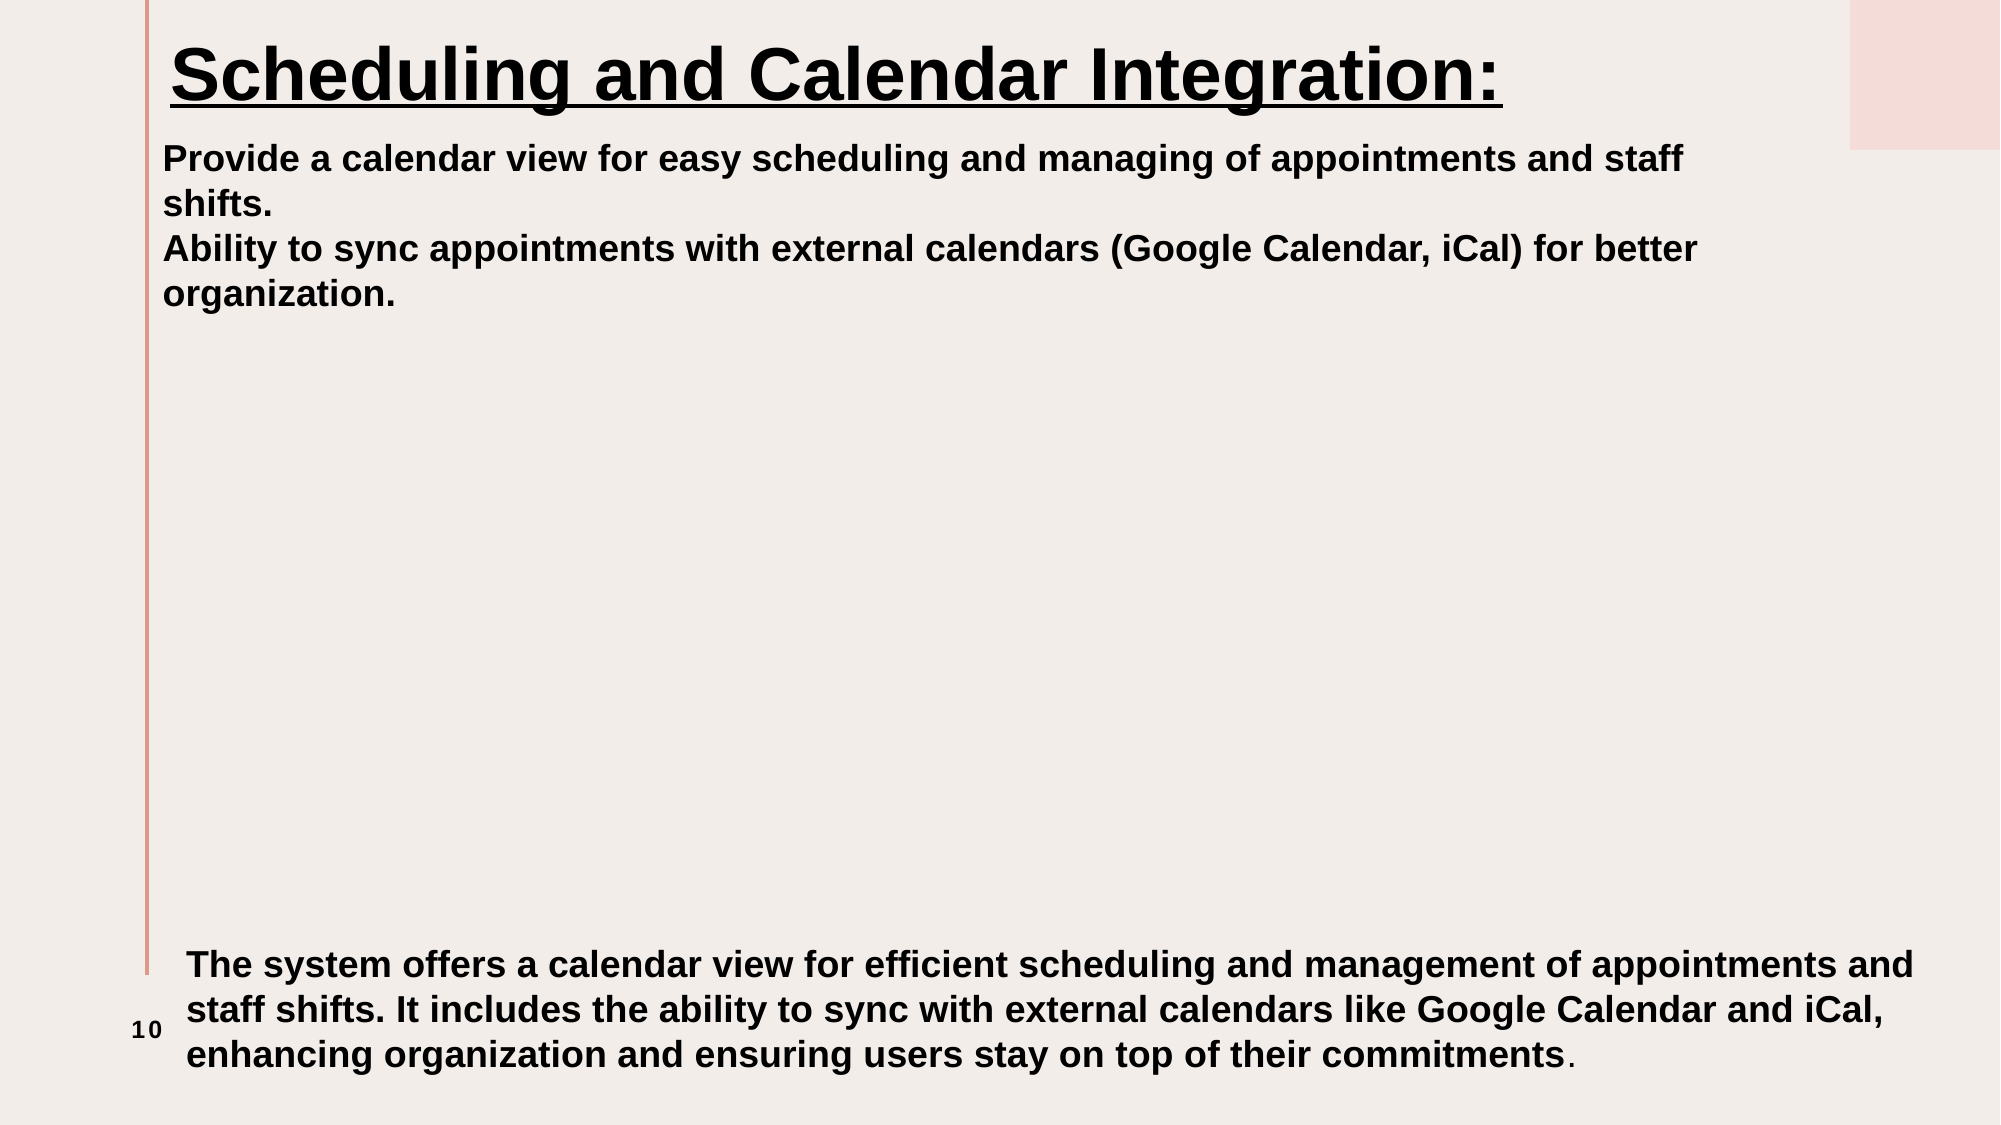

# Scheduling and Calendar Integration:
Provide a calendar view for easy scheduling and managing of appointments and staff shifts.
Ability to sync appointments with external calendars (Google Calendar, iCal) for better
organization.
The system offers a calendar view for efficient scheduling and management of appointments and staff shifts. It includes the ability to sync with external calendars like Google Calendar and iCal, enhancing organization and ensuring users stay on top of their commitments.
10